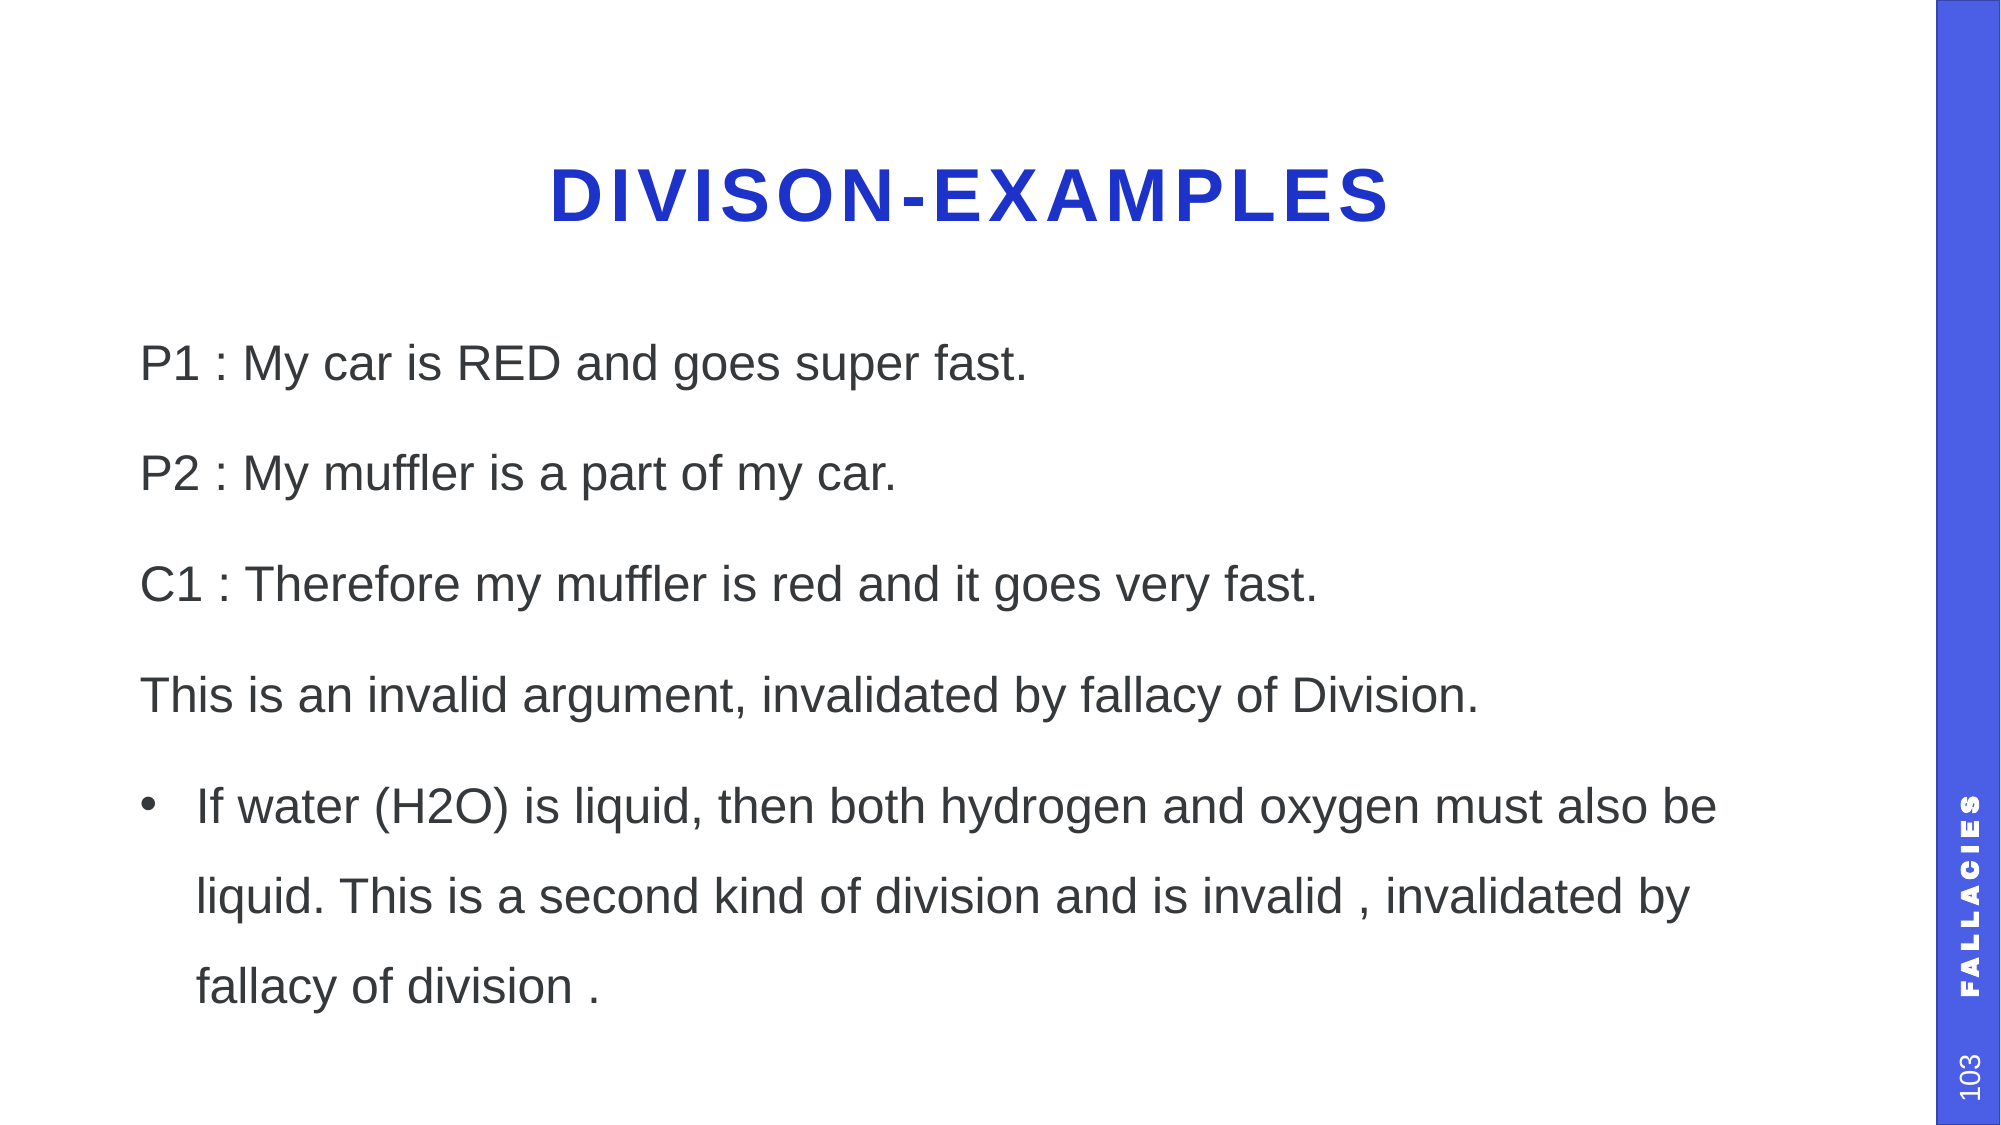

# DIVISON-Examples
P1 : My car is RED and goes super fast.
P2 : My muffler is a part of my car.
C1 : Therefore my muffler is red and it goes very fast.
This is an invalid argument, invalidated by fallacy of Division.
If water (H2O) is liquid, then both hydrogen and oxygen must also be liquid. This is a second kind of division and is invalid , invalidated by fallacy of division .
Fallacies
103